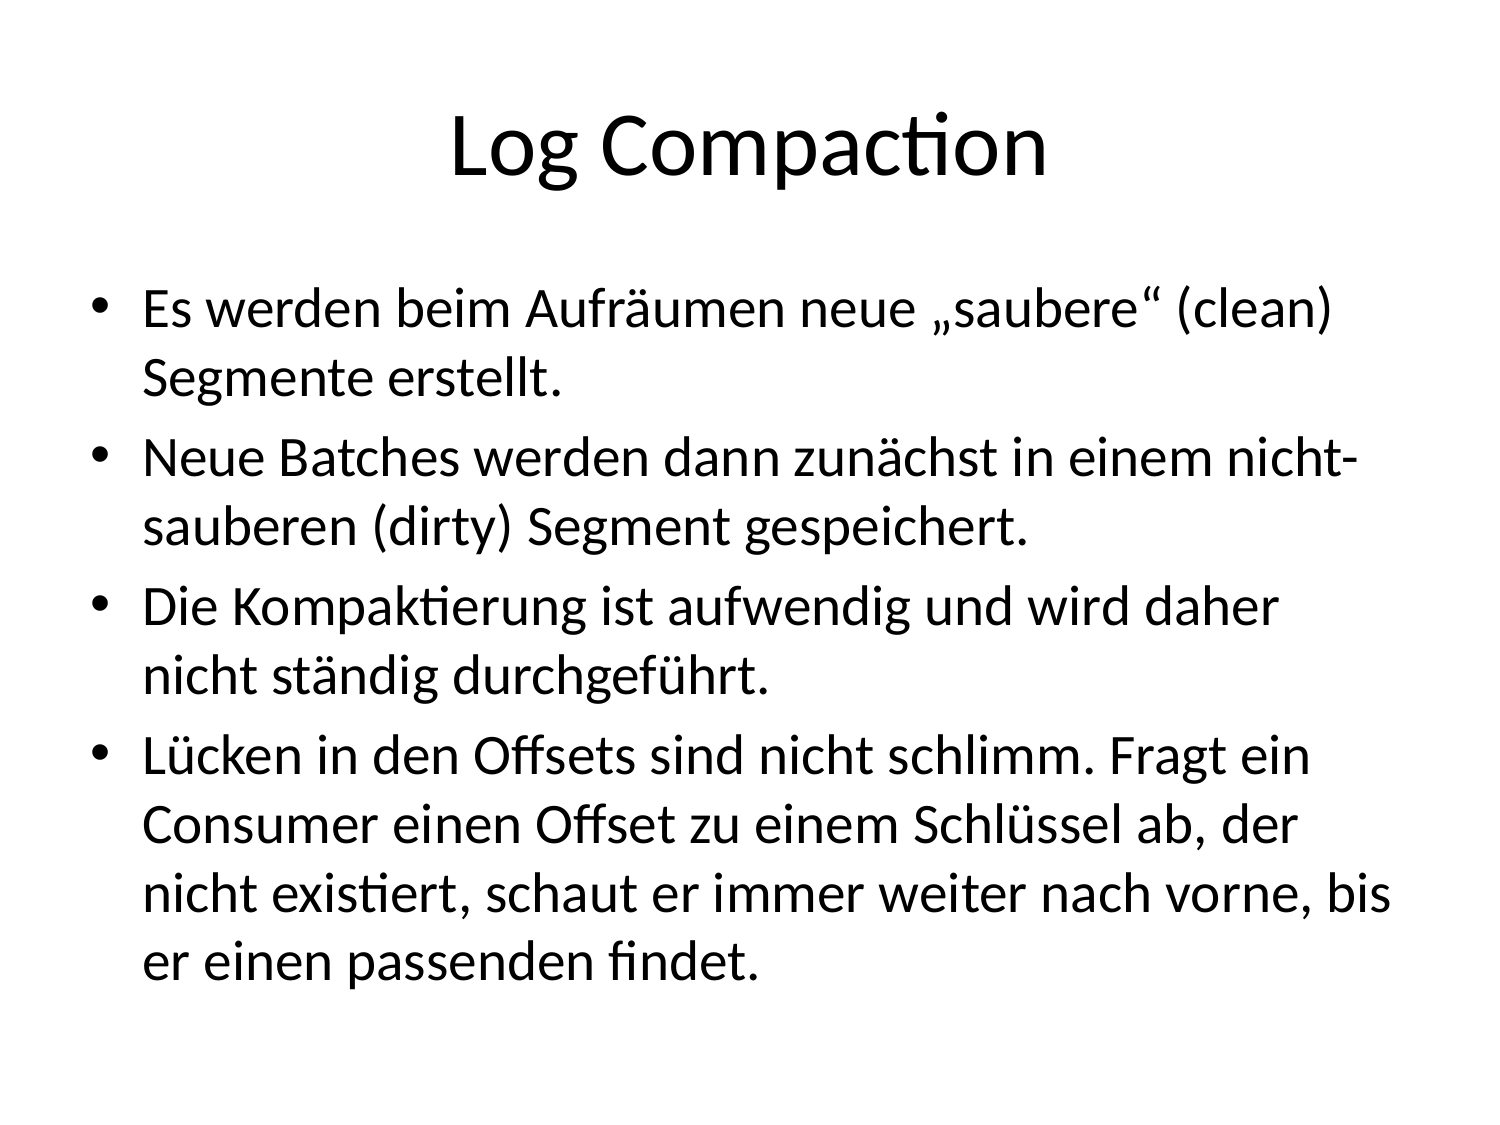

# Log Compaction
Es werden beim Aufräumen neue „saubere“ (clean) Segmente erstellt.
Neue Batches werden dann zunächst in einem nicht-sauberen (dirty) Segment gespeichert.
Die Kompaktierung ist aufwendig und wird daher nicht ständig durchgeführt.
Lücken in den Offsets sind nicht schlimm. Fragt ein Consumer einen Offset zu einem Schlüssel ab, der nicht existiert, schaut er immer weiter nach vorne, bis er einen passenden findet.